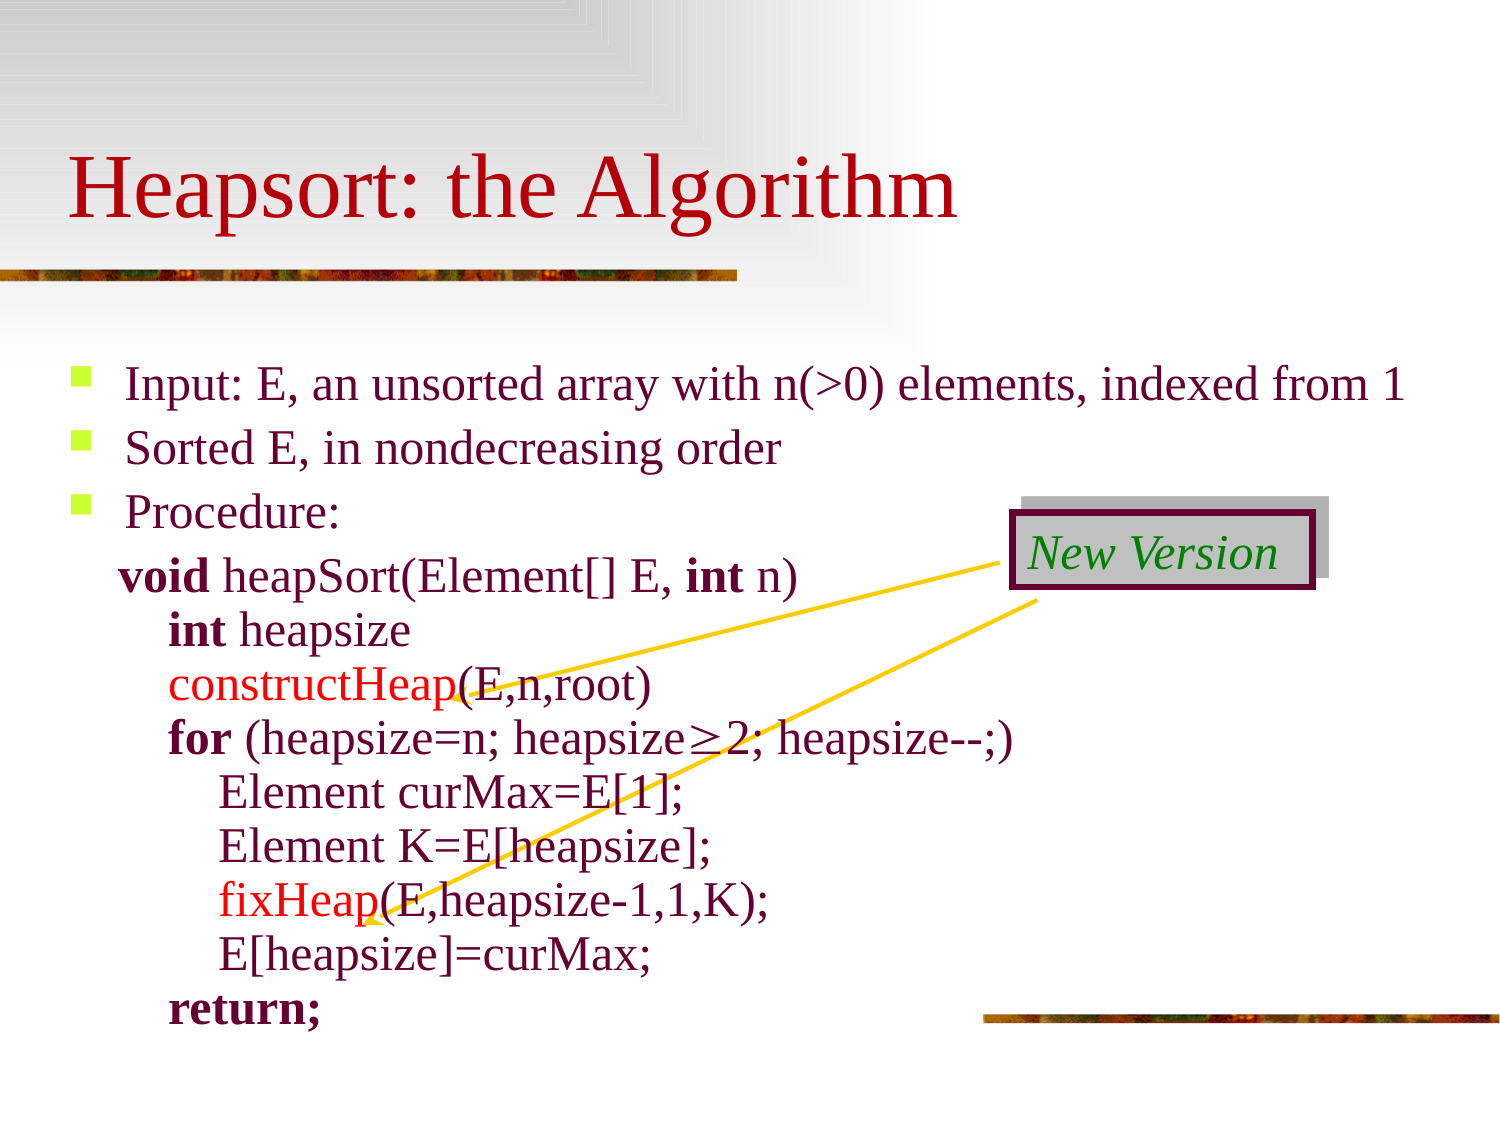

# Heapsort: the Algorithm
Input: E, an unsorted array with n(>0) elements, indexed from 1
Sorted E, in nondecreasing order
Procedure:
    void heapSort(Element[] E, int n)
        int heapsize
        constructHeap(E,n,root)
        for (heapsize=n; heapsize≥2; heapsize--;)
            Element curMax=E[1];
            Element K=E[heapsize];
            fixHeap(E,heapsize-1,1,K);
            E[heapsize]=curMax;
        return;
New Version